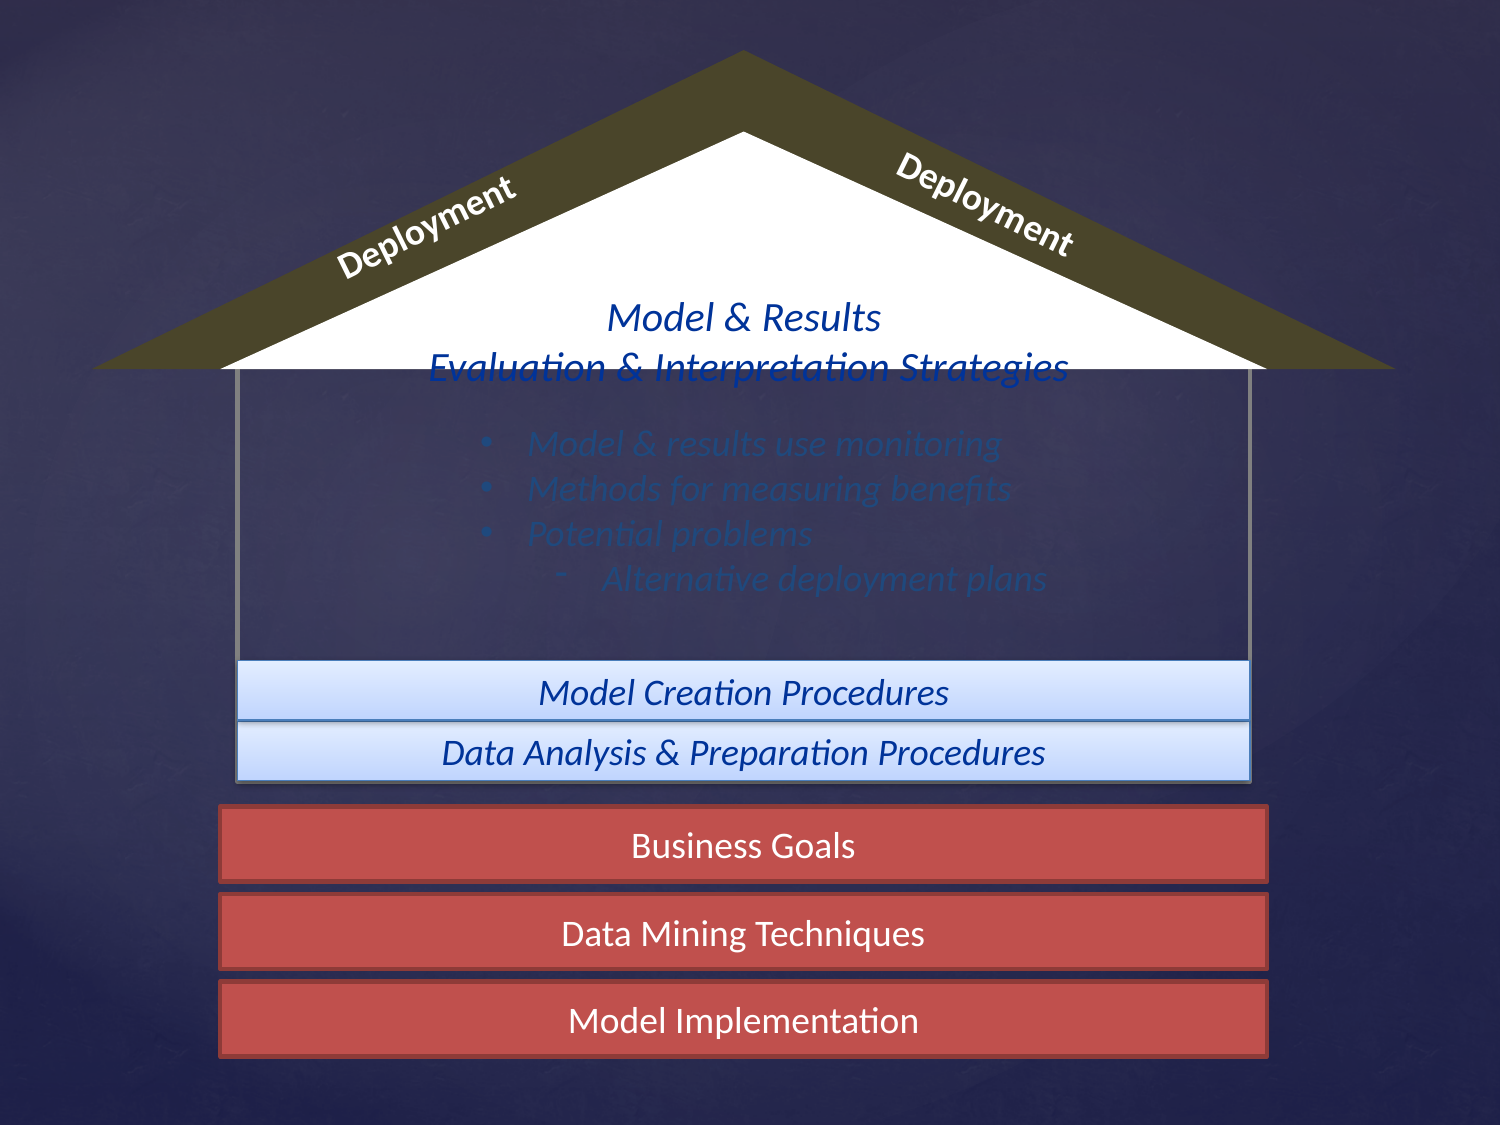

Deployment
Deployment
Model & Results
Evaluation & Interpretation Strategies

Model & results use monitoring
Methods for measuring benefits
Potential problems
Alternative deployment plans

Model Creation Procedures
Data Analysis & Preparation Procedures
Business Goals
Data Mining Techniques
Model Implementation